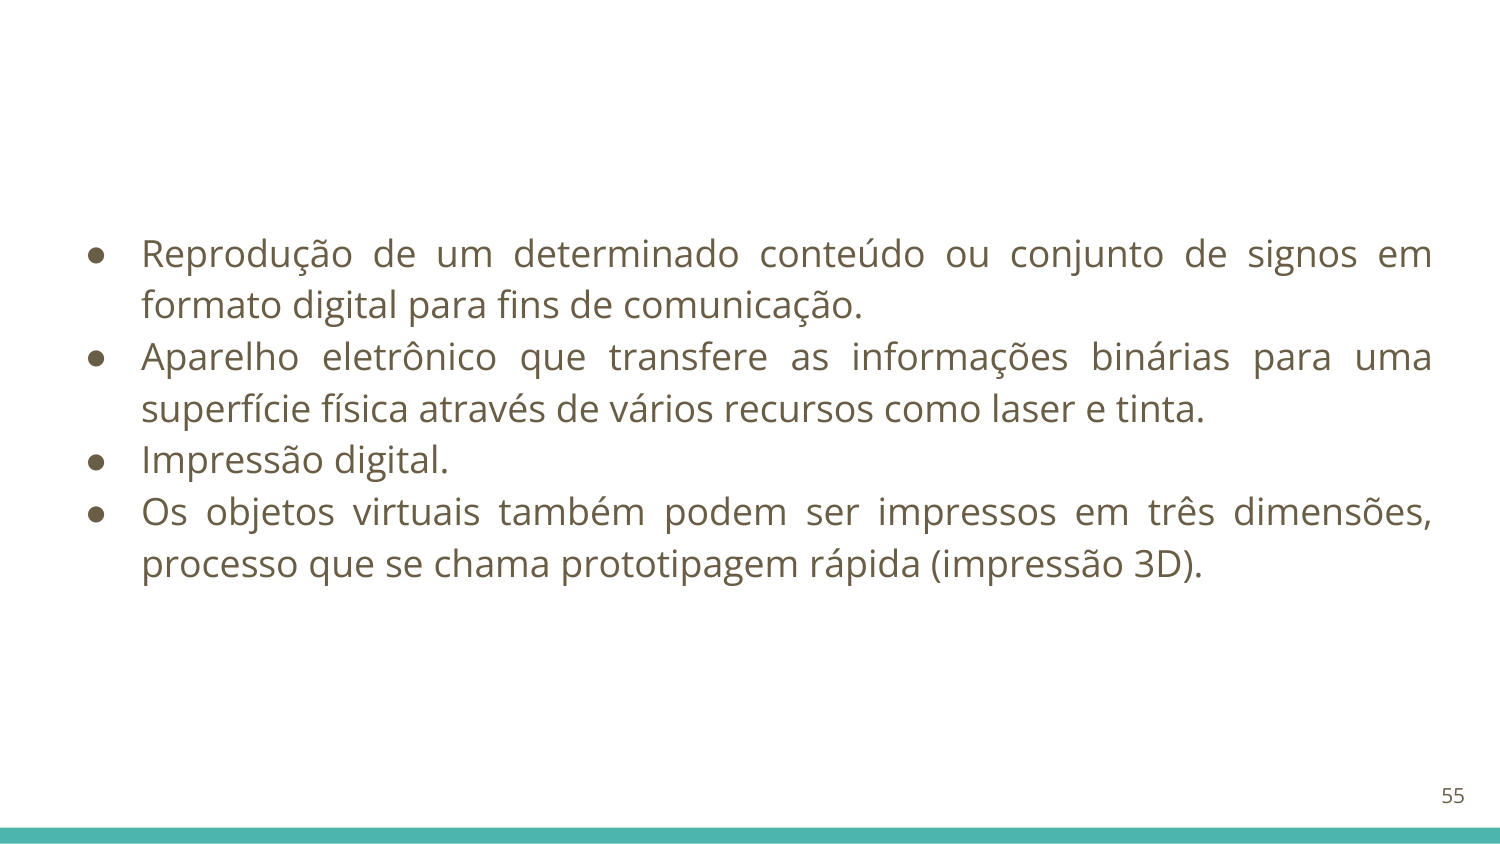

#
Reprodução de um determinado conteúdo ou conjunto de signos em formato digital para fins de comunicação.
Aparelho eletrônico que transfere as informações binárias para uma superfície física através de vários recursos como laser e tinta.
Impressão digital.
Os objetos virtuais também podem ser impressos em três dimensões, processo que se chama prototipagem rápida (impressão 3D).
55